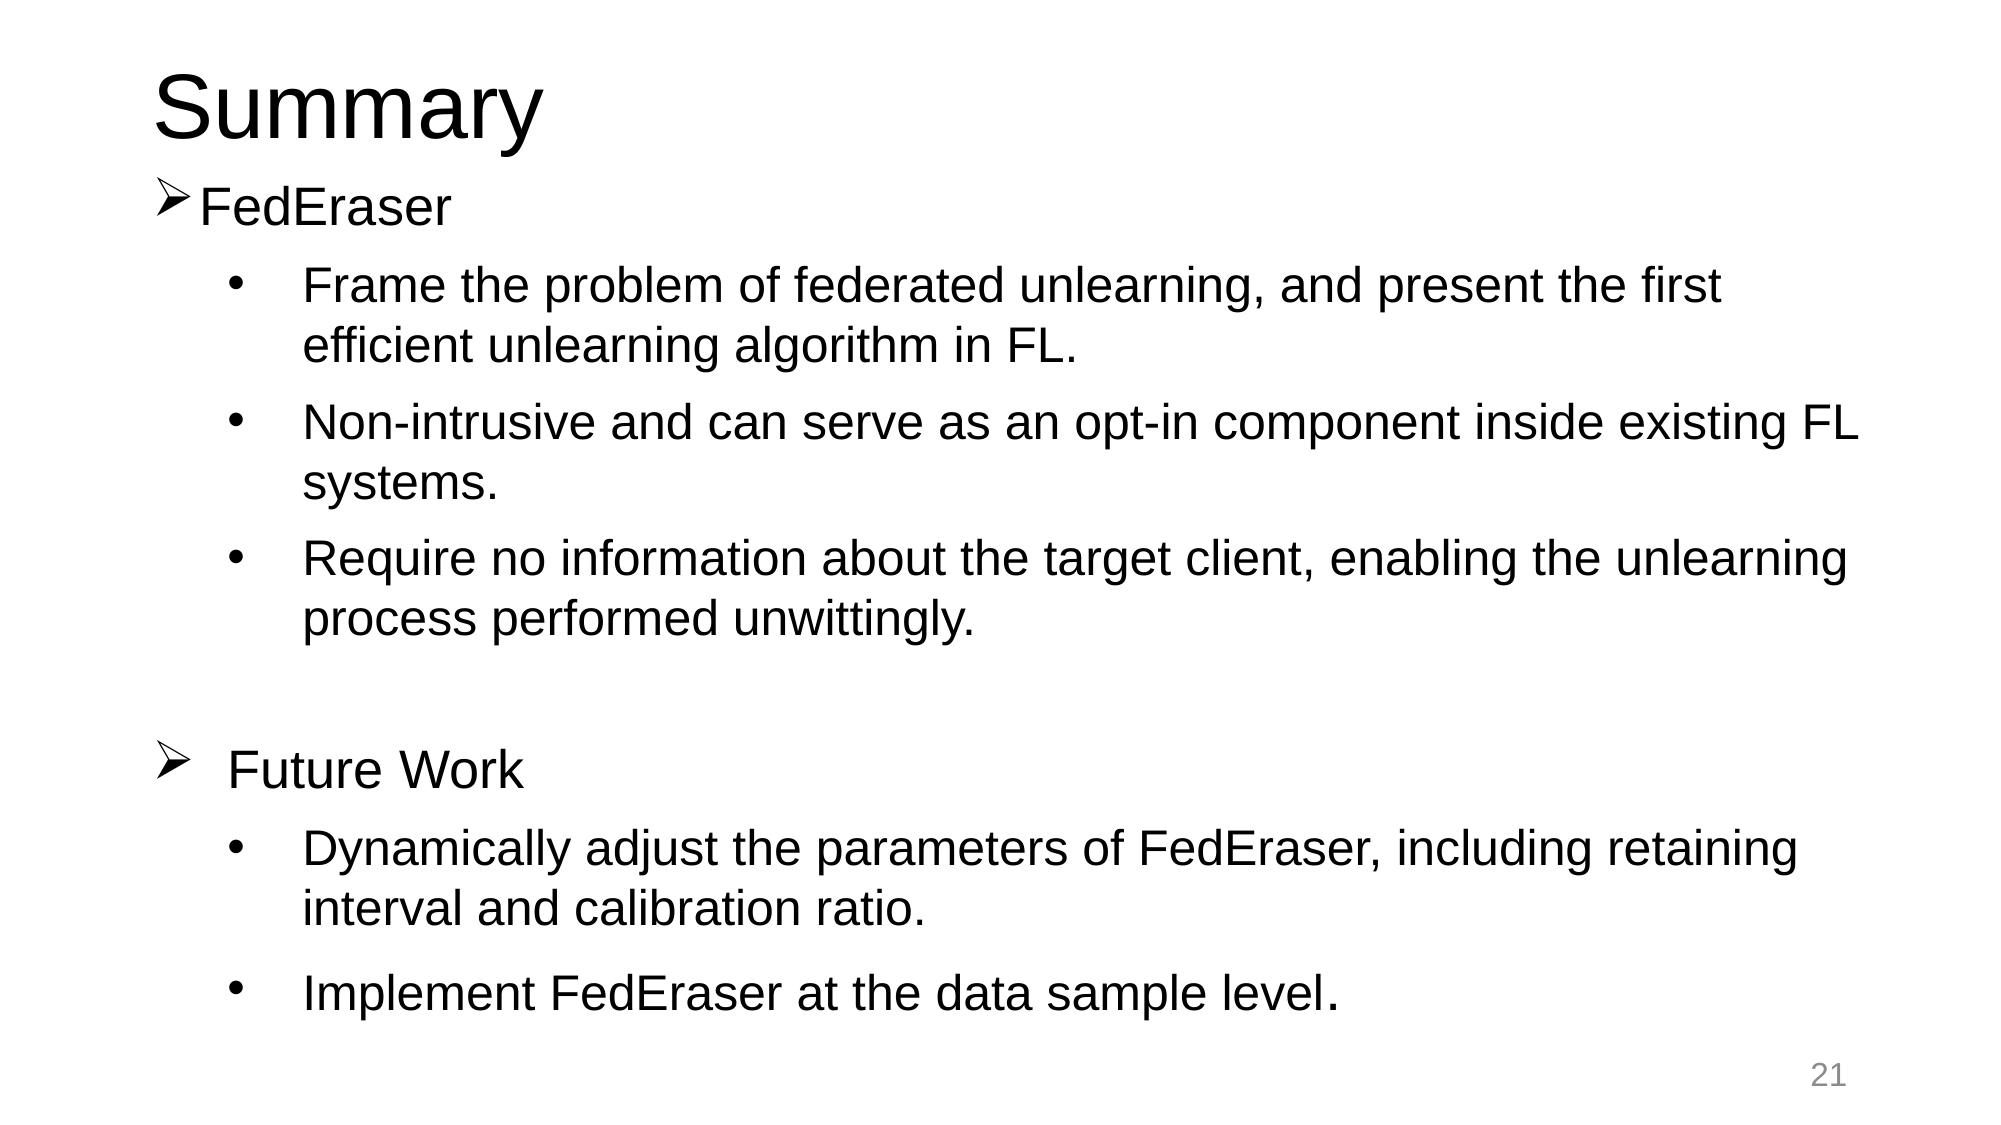

Summary
FedEraser
Frame the problem of federated unlearning, and present the first efficient unlearning algorithm in FL.
Non-intrusive and can serve as an opt-in component inside existing FL systems.
Require no information about the target client, enabling the unlearning process performed unwittingly.

Future Work
Dynamically adjust the parameters of FedEraser, including retaining interval and calibration ratio.
Implement FedEraser at the data sample level.

21